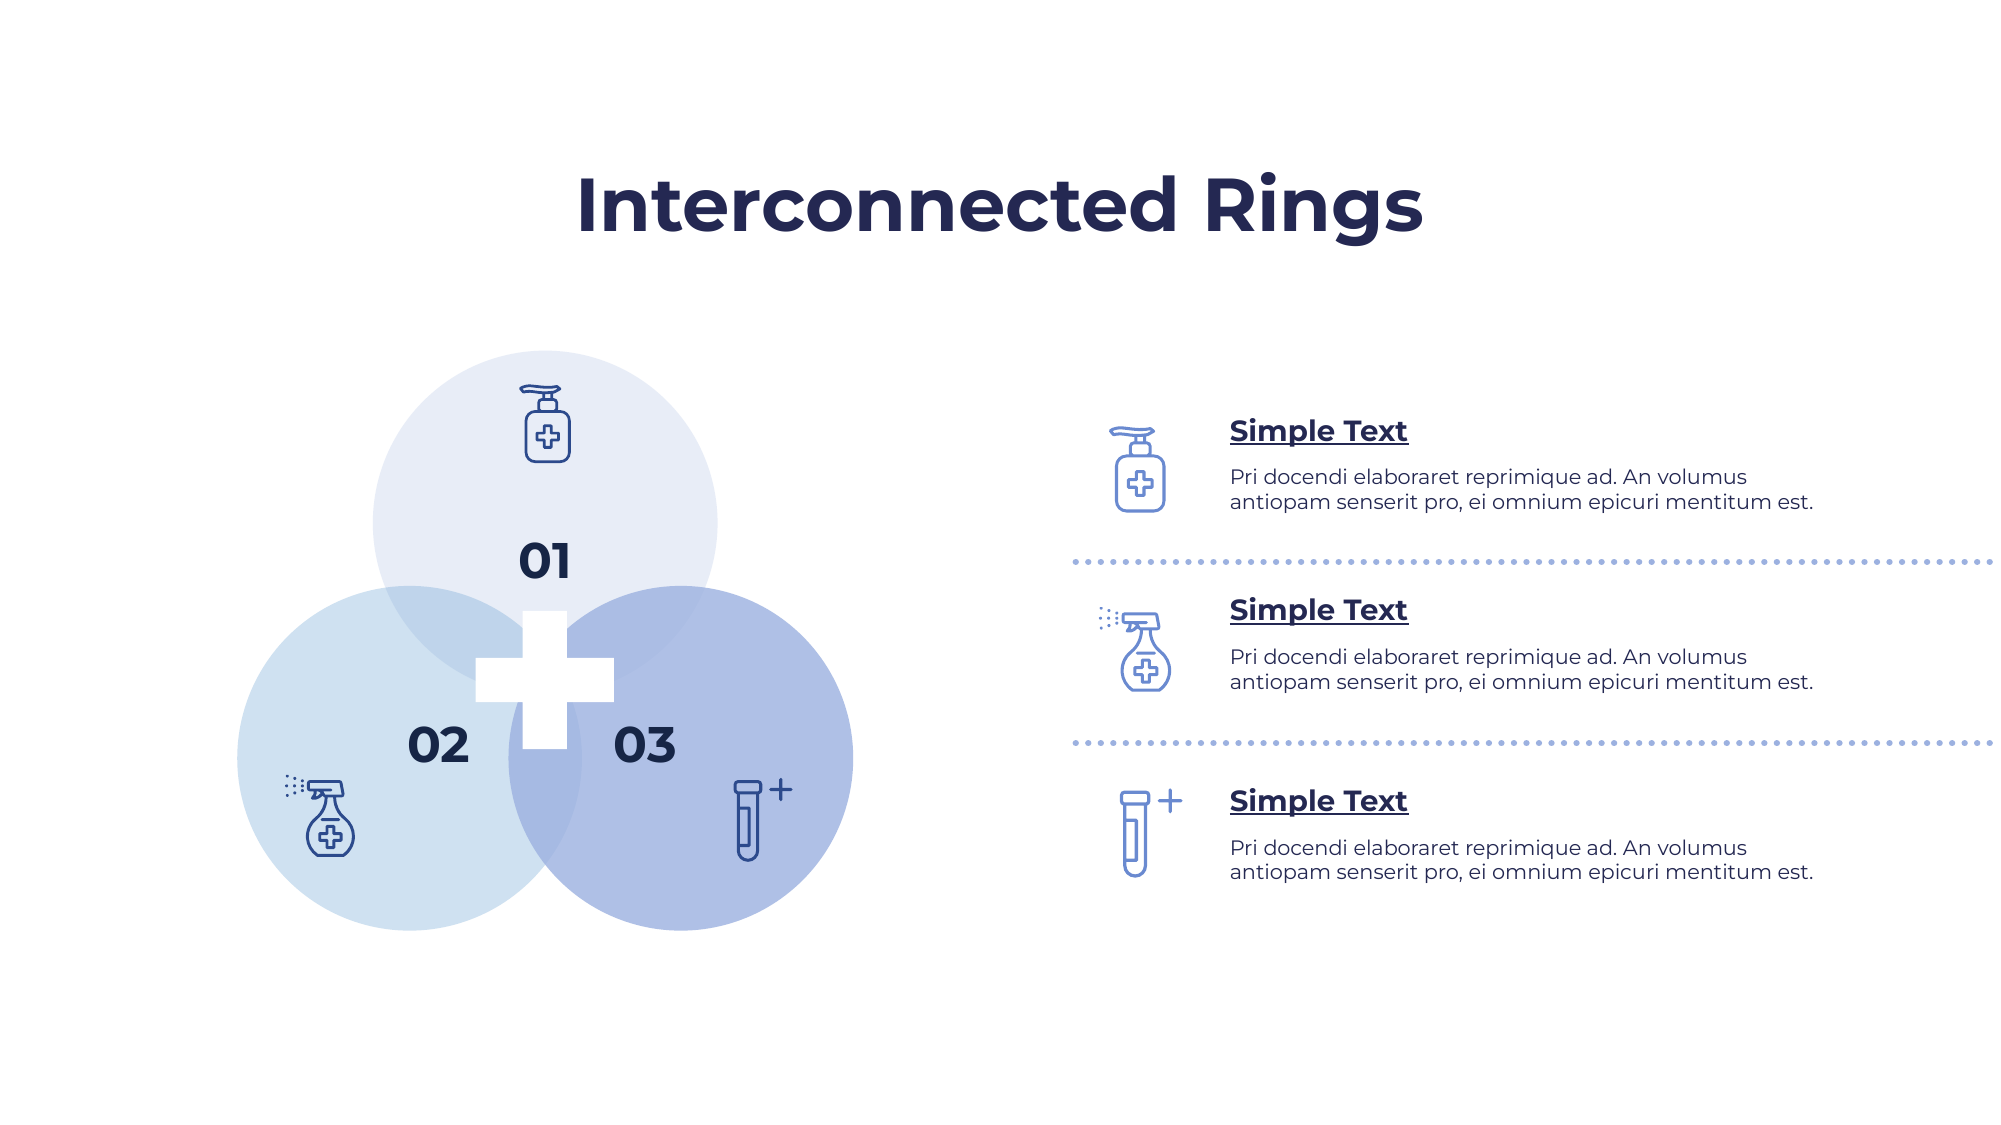

# Interconnected Rings

01

02
03

Simple Text

Pri docendi elaboraret reprimique ad. An volumus antiopam senserit pro, ei omnium epicuri mentitum est.
Simple Text

Pri docendi elaboraret reprimique ad. An volumus antiopam senserit pro, ei omnium epicuri mentitum est.
Simple Text

Pri docendi elaboraret reprimique ad. An volumus antiopam senserit pro, ei omnium epicuri mentitum est.